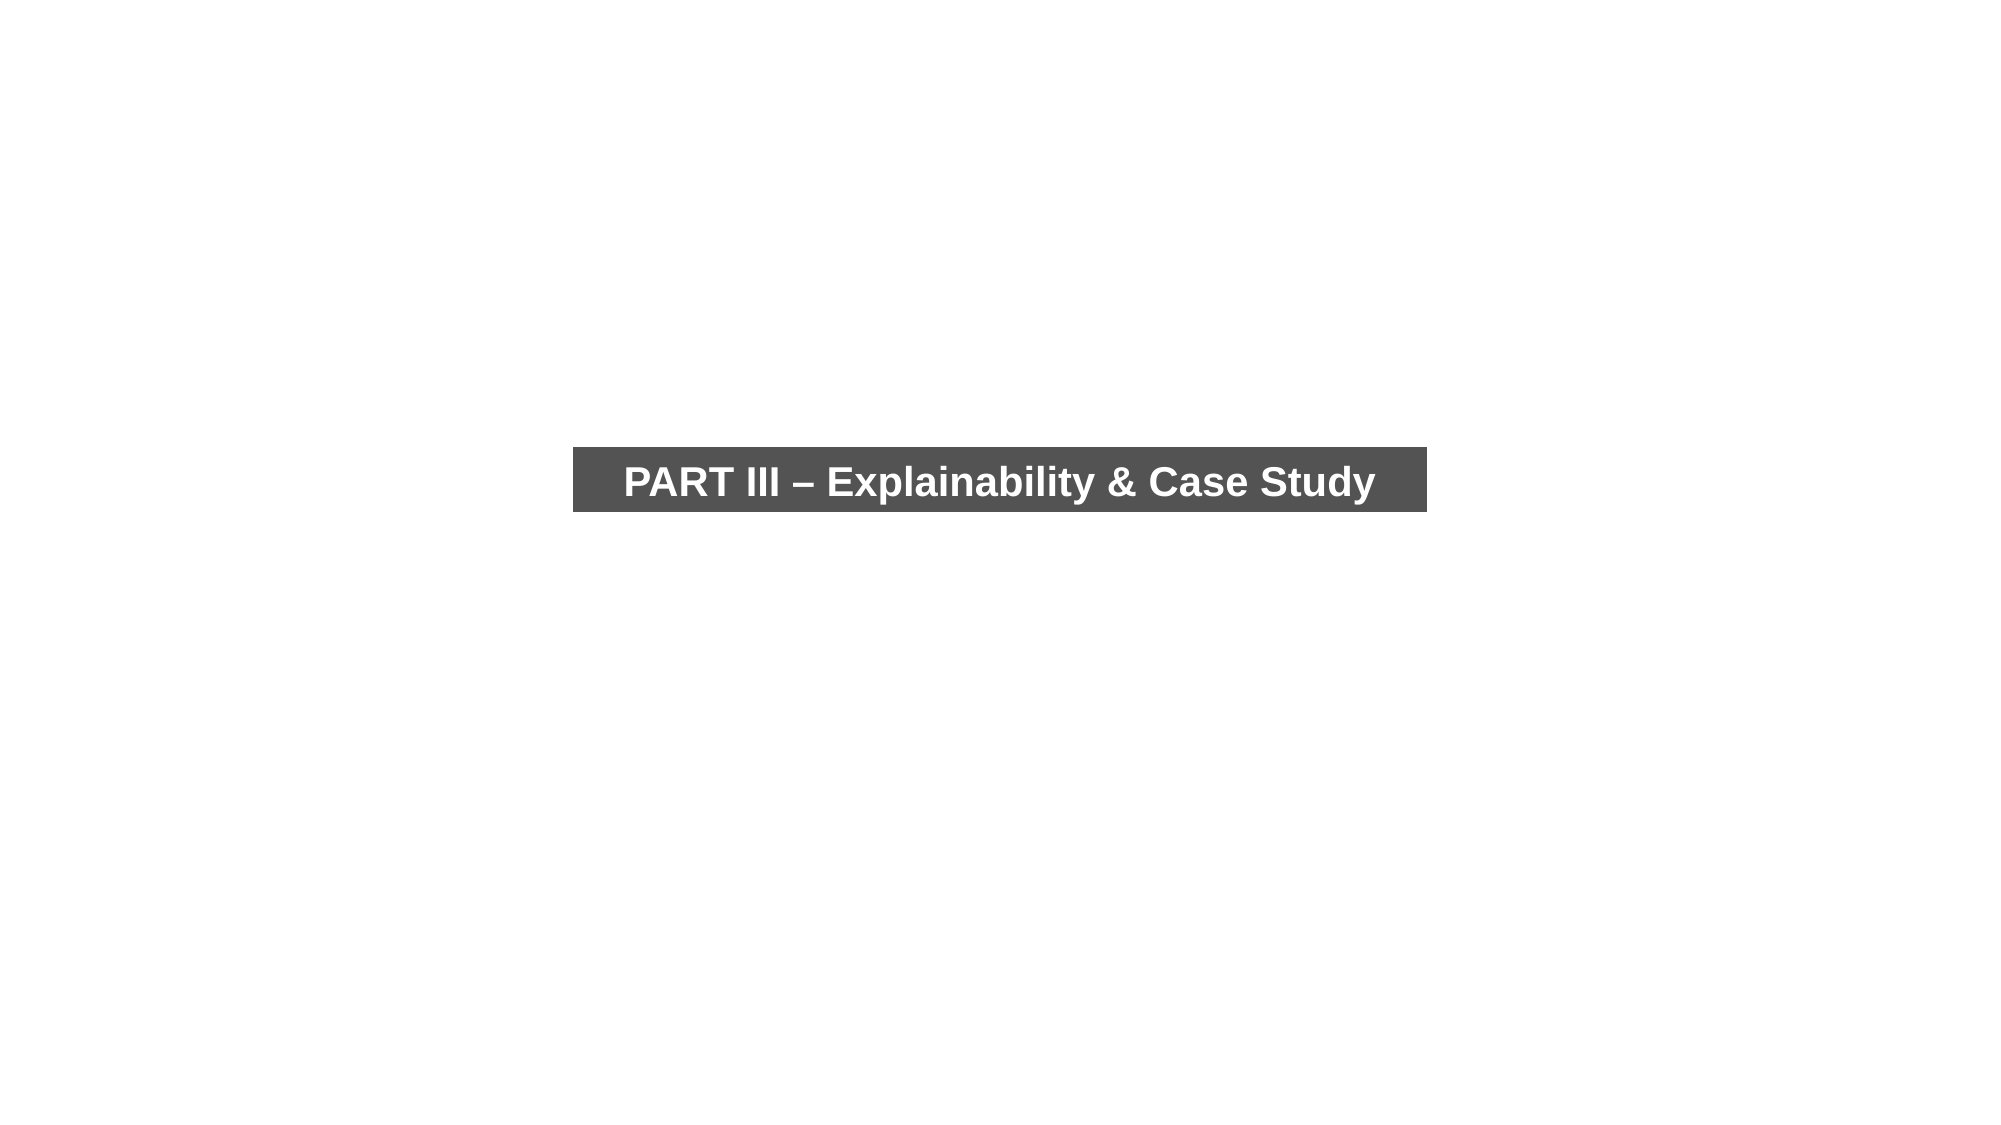

PART III – Explainability & Case Study